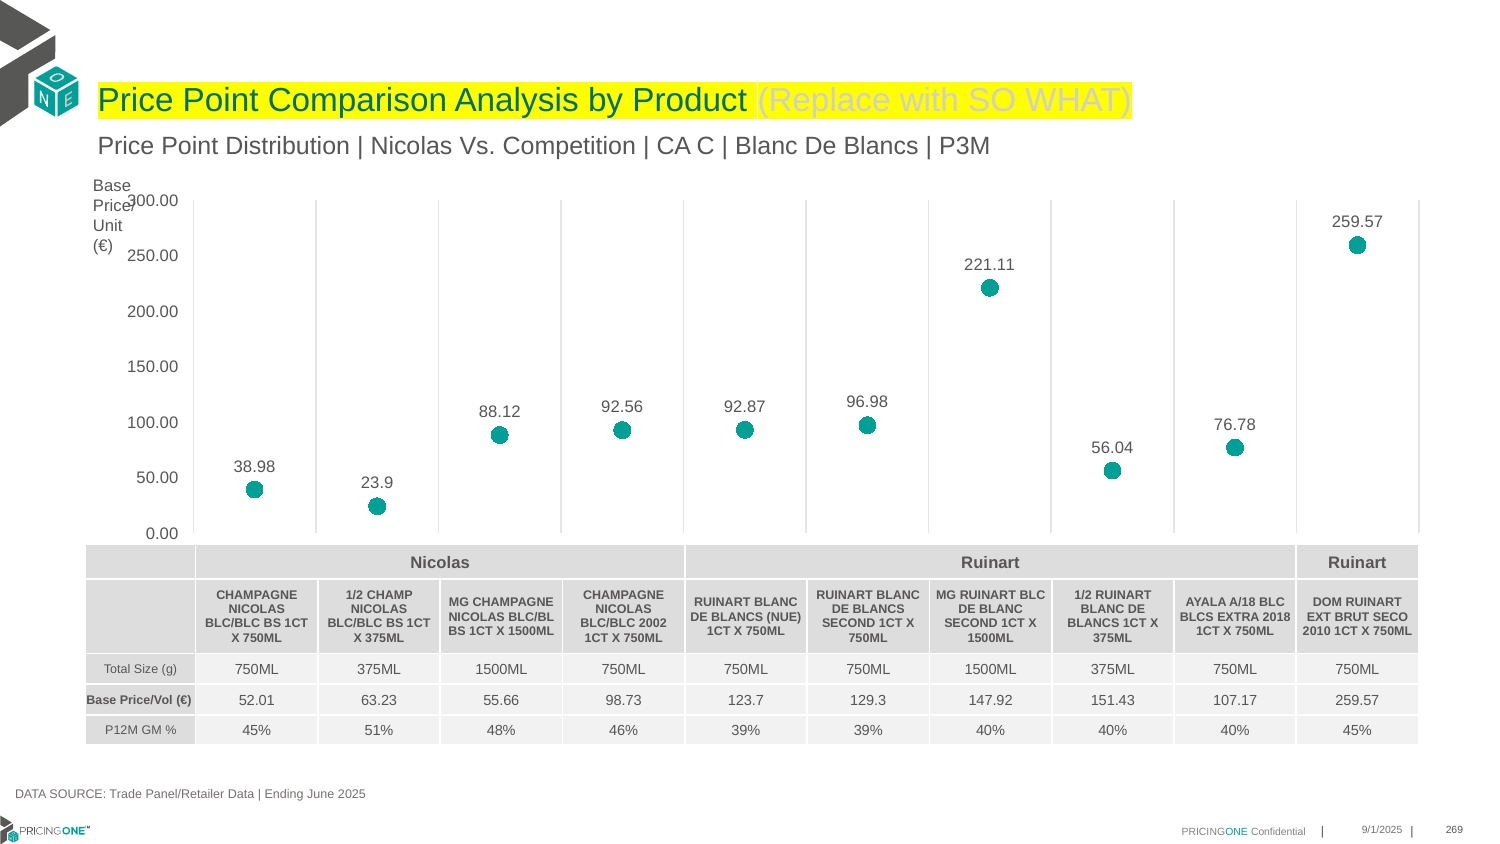

# Price Point Comparison Analysis by Product (Replace with SO WHAT)
Price Point Distribution | Nicolas Vs. Competition | CA C | Blanc De Blancs | P3M
Base Price/Unit (€)

### Chart

| Category | Base Price/Unit |
|---|---|
| CHAMPAGNE NICOLAS BLC/BLC BS 1CT X 750ML | 38.98 |
| 1/2 CHAMP NICOLAS BLC/BLC BS 1CT X 375ML | 23.9 |
| MG CHAMPAGNE NICOLAS BLC/BL BS 1CT X 1500ML | 88.12 |
| CHAMPAGNE NICOLAS BLC/BLC 2002 1CT X 750ML | 92.56 |
| RUINART BLANC DE BLANCS (NUE) 1CT X 750ML | 92.87 |
| RUINART BLANC DE BLANCS SECOND 1CT X 750ML | 96.98 |
| MG RUINART BLC DE BLANC SECOND 1CT X 1500ML | 221.11 |
| 1/2 RUINART BLANC DE BLANCS 1CT X 375ML | 56.04 |
| AYALA A/18 BLC BLCS EXTRA 2018 1CT X 750ML | 76.78 |
| DOM RUINART EXT BRUT SECO 2010 1CT X 750ML | 259.57 |
|  | Nicolas | Nicolas | Nicolas | Nicolas | Ruinart | Ruinart | Ruinart | Ruinart | Ayala | Ruinart |
| --- | --- | --- | --- | --- | --- | --- | --- | --- | --- | --- |
|  | CHAMPAGNE NICOLAS BLC/BLC BS 1CT X 750ML | 1/2 CHAMP NICOLAS BLC/BLC BS 1CT X 375ML | MG CHAMPAGNE NICOLAS BLC/BL BS 1CT X 1500ML | CHAMPAGNE NICOLAS BLC/BLC 2002 1CT X 750ML | RUINART BLANC DE BLANCS (NUE) 1CT X 750ML | RUINART BLANC DE BLANCS SECOND 1CT X 750ML | MG RUINART BLC DE BLANC SECOND 1CT X 1500ML | 1/2 RUINART BLANC DE BLANCS 1CT X 375ML | AYALA A/18 BLC BLCS EXTRA 2018 1CT X 750ML | DOM RUINART EXT BRUT SECO 2010 1CT X 750ML |
| Total Size (g) | 750ML | 375ML | 1500ML | 750ML | 750ML | 750ML | 1500ML | 375ML | 750ML | 750ML |
| Base Price/Vol (€) | 52.01 | 63.23 | 55.66 | 98.73 | 123.7 | 129.3 | 147.92 | 151.43 | 107.17 | 259.57 |
| P12M GM % | 45% | 51% | 48% | 46% | 39% | 39% | 40% | 40% | 40% | 45% |
DATA SOURCE: Trade Panel/Retailer Data | Ending June 2025

9/1/2025
269